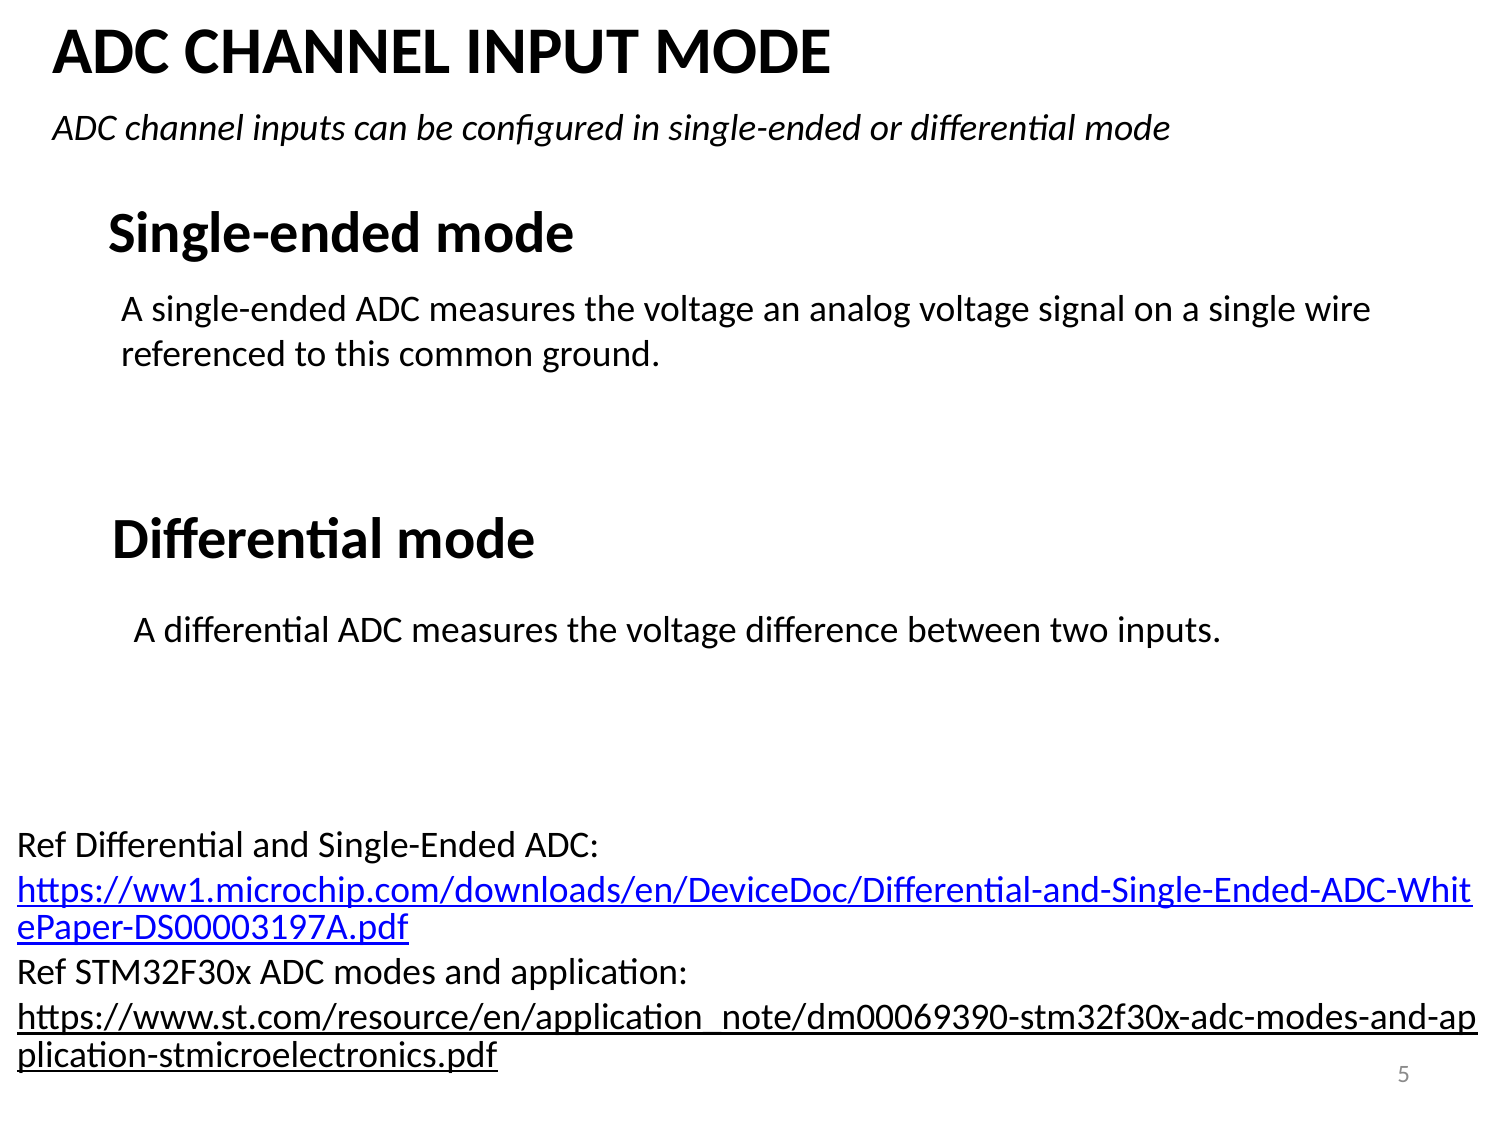

ADC CHANNEL INPUT MODE
ADC channel inputs can be configured in single-ended or differential mode

Single-ended mode
A single-ended ADC measures the voltage an analog voltage signal on a single wire referenced to this common ground.
Differential mode
A differential ADC measures the voltage difference between two inputs.
Ref Differential and Single-Ended ADC: https://ww1.microchip.com/downloads/en/DeviceDoc/Differential-and-Single-Ended-ADC-WhitePaper-DS00003197A.pdf
Ref STM32F30x ADC modes and application:
https://www.st.com/resource/en/application_note/dm00069390-stm32f30x-adc-modes-and-application-stmicroelectronics.pdf
5